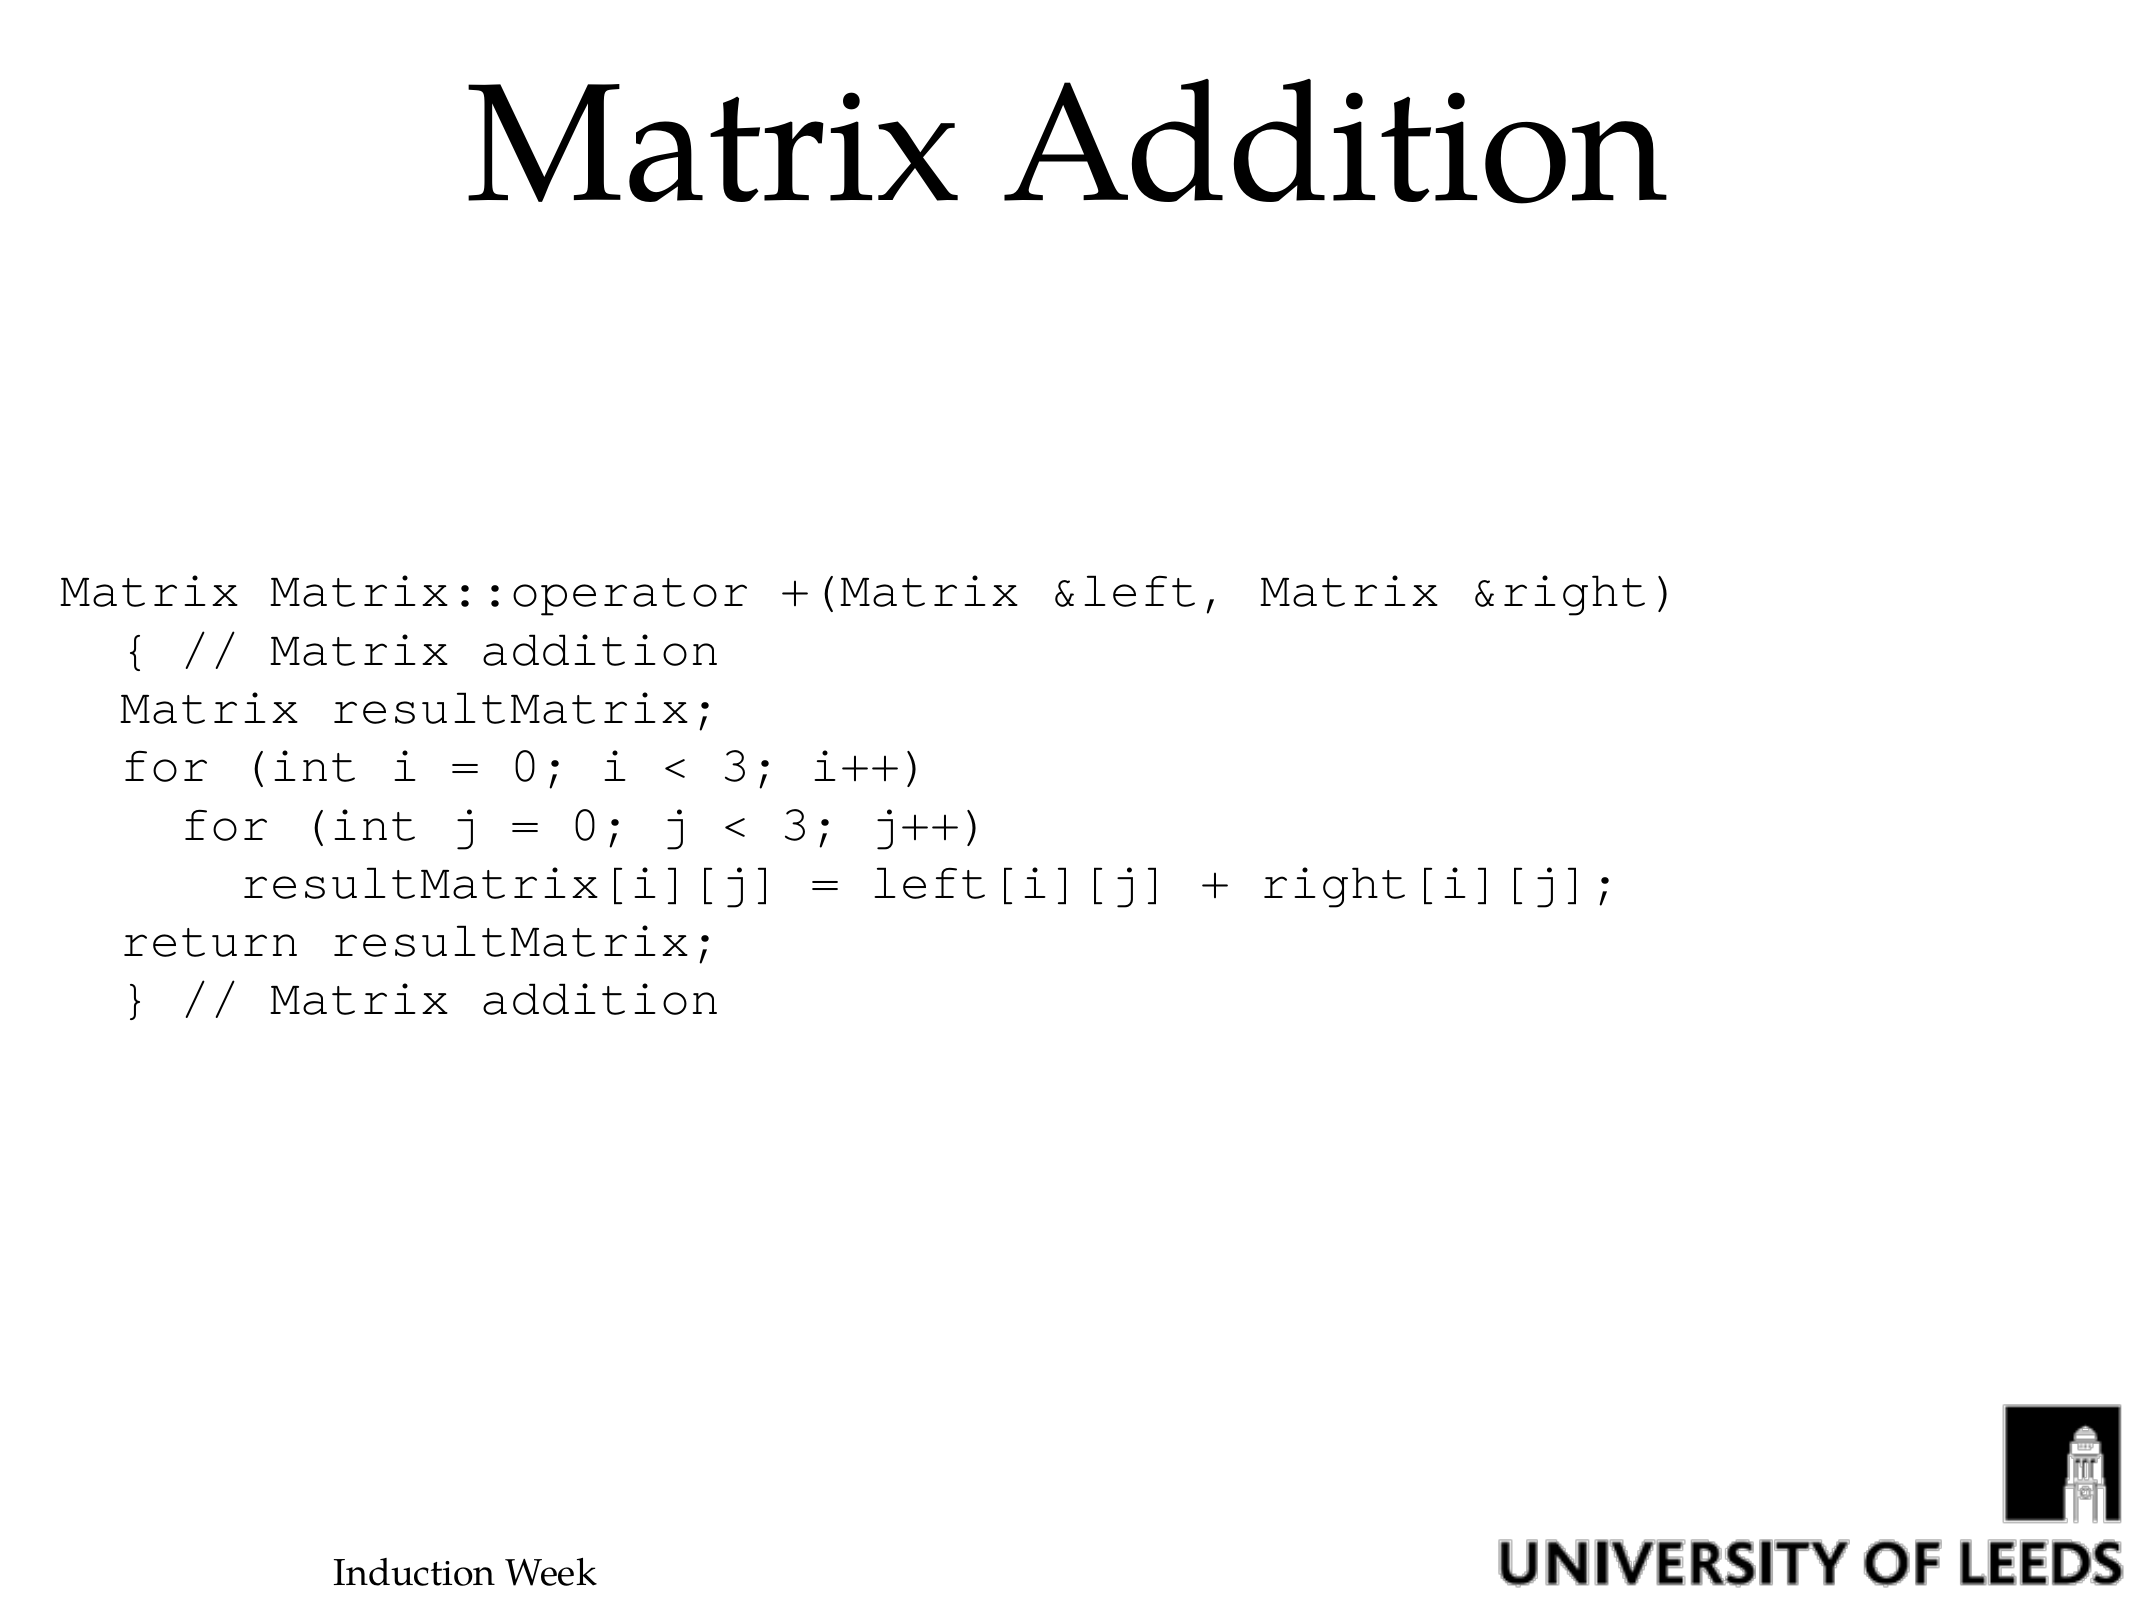

# Matrix Addition
Matrix Matrix::operator +(Matrix &left, Matrix &right)
  { // Matrix addition
  Matrix resultMatrix;
  for (int i = 0; i < 3; i++)
    for (int j = 0; j < 3; j++)
      resultMatrix[i][j] = left[i][j] + right[i][j];
  return resultMatrix;
  } // Matrix addition